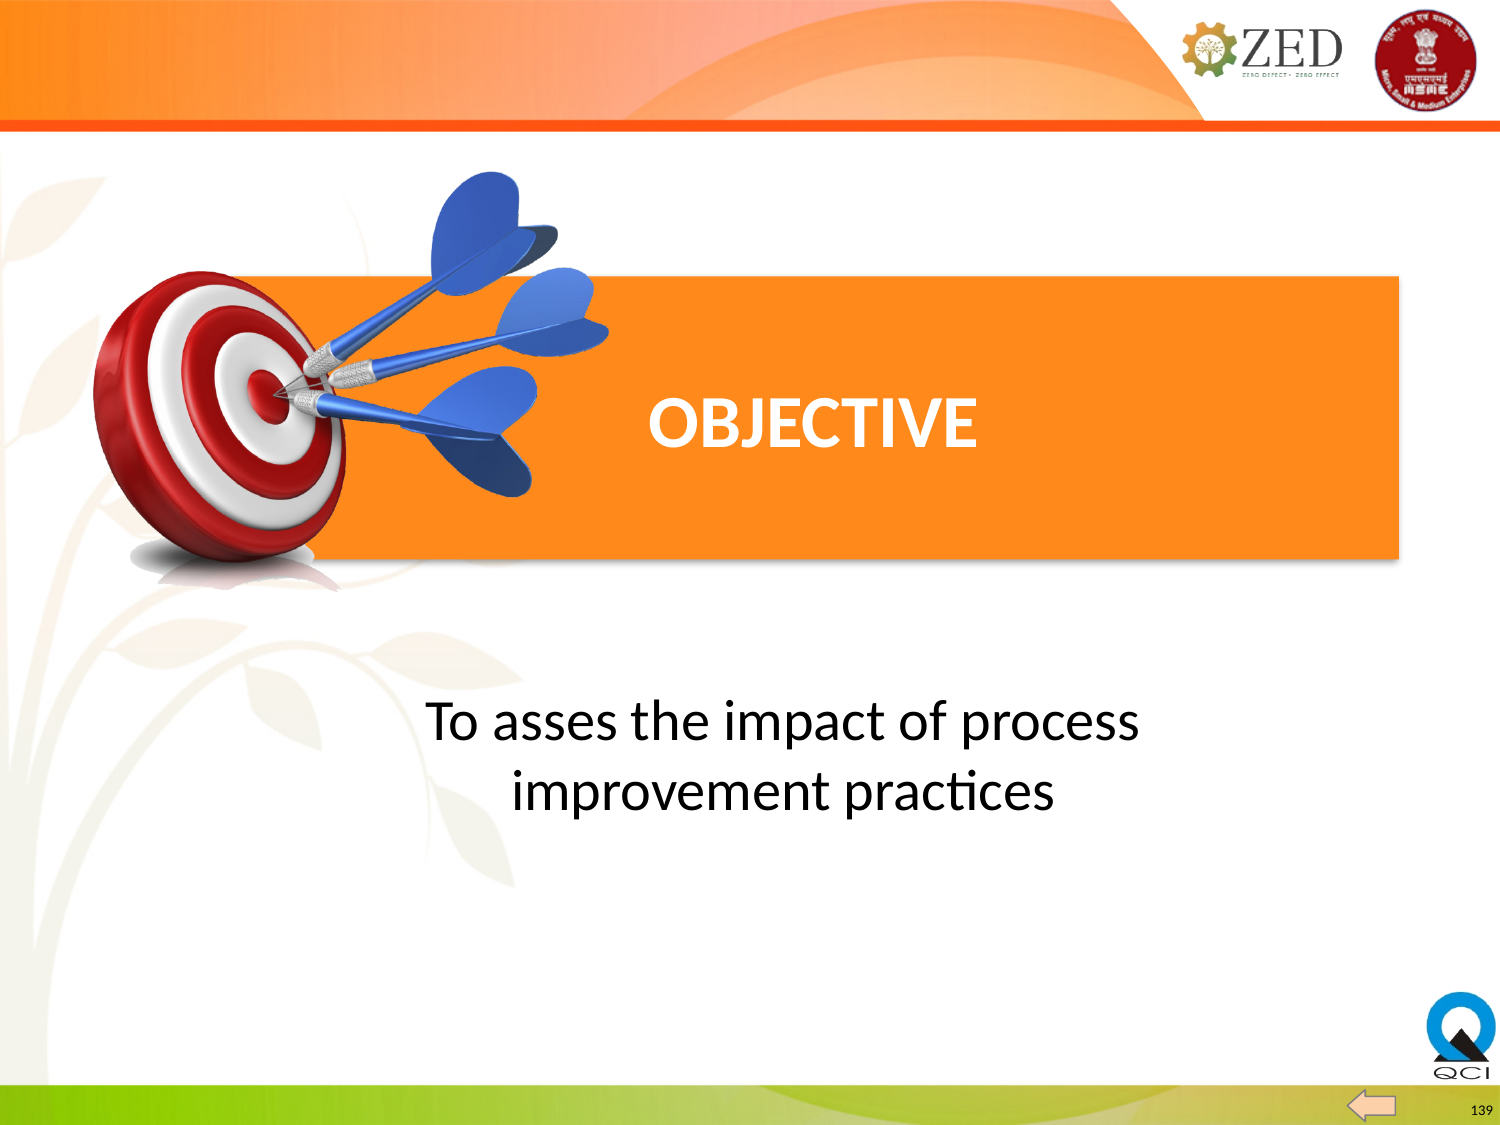

To asses the impact of process improvement practices